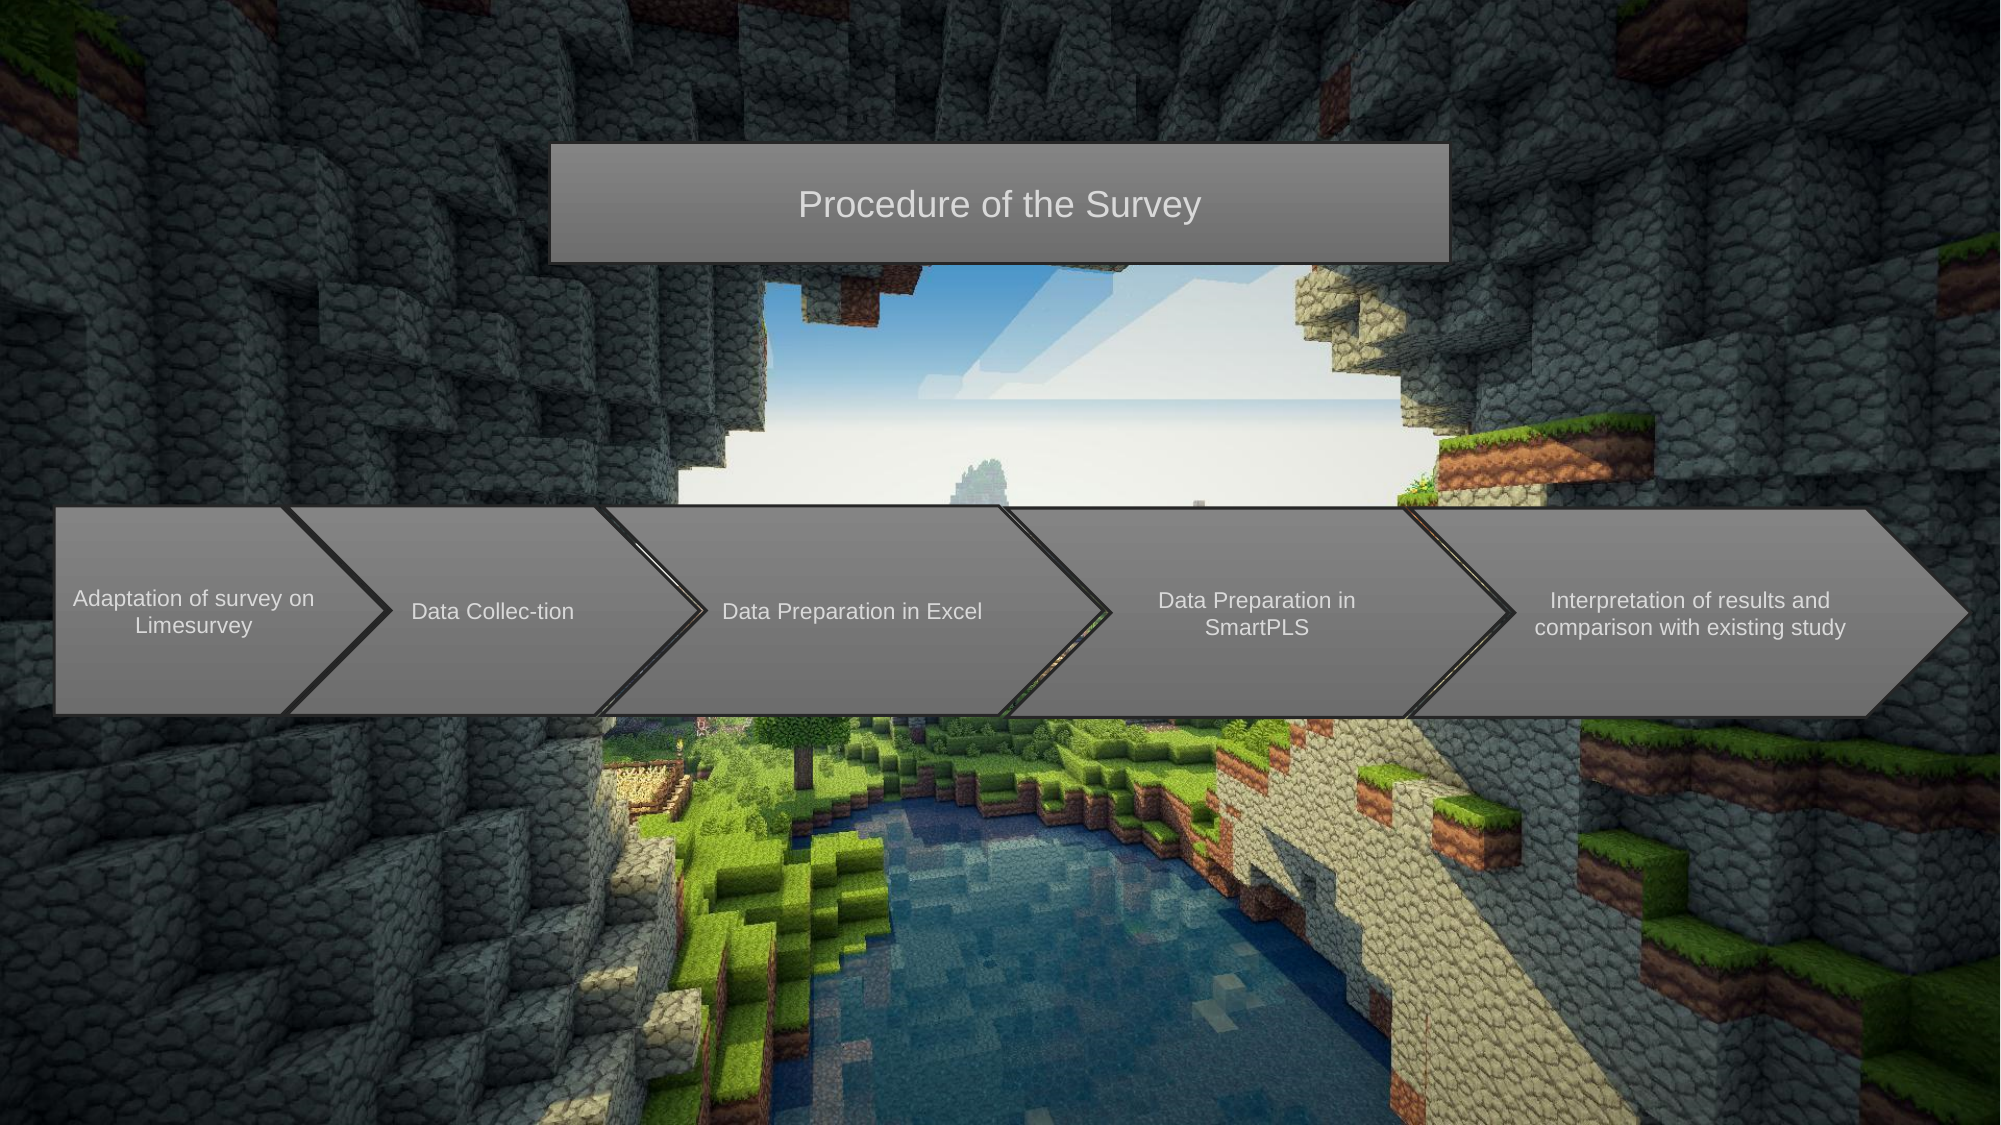

Procedure of the Survey
Adaptation of survey on Limesurvey
Data Collec-tion
Data Preparation in Excel
Interpretation of results and comparison with existing study
Data Preparation in SmartPLS